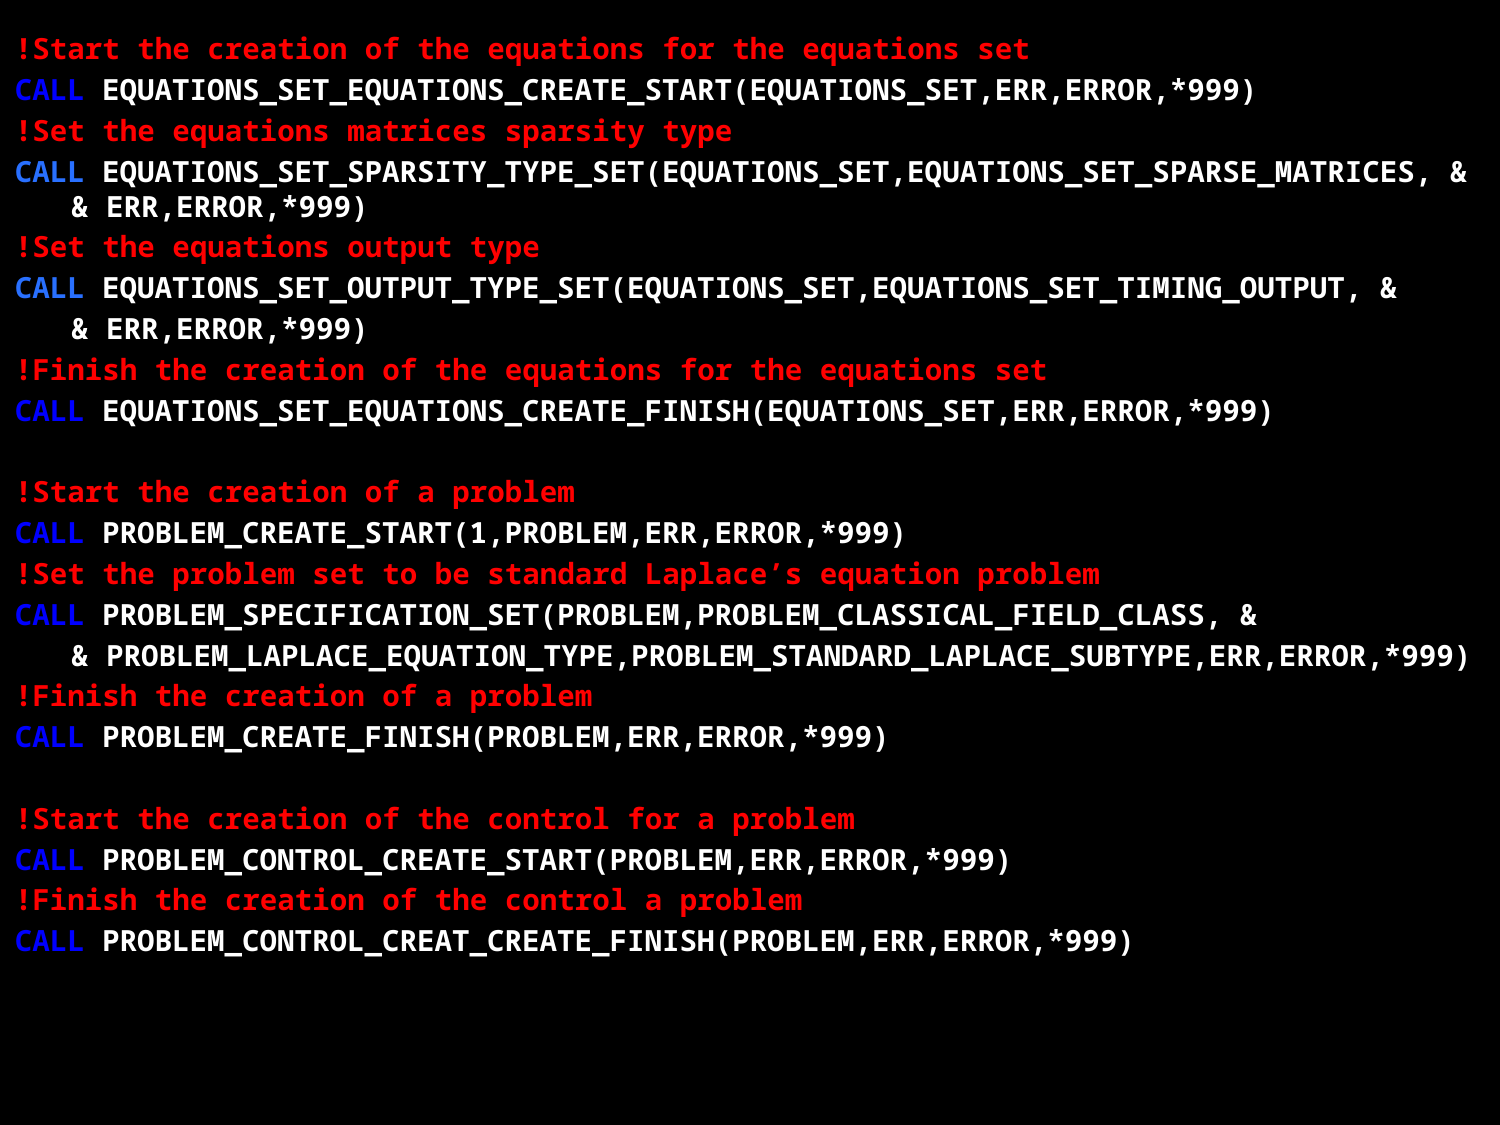

!Start the creation of the equations for the equations set
CALL EQUATIONS_SET_EQUATIONS_CREATE_START(EQUATIONS_SET,ERR,ERROR,*999)
!Set the equations matrices sparsity type
CALL EQUATIONS_SET_SPARSITY_TYPE_SET(EQUATIONS_SET,EQUATIONS_SET_SPARSE_MATRICES, & & ERR,ERROR,*999)
!Set the equations output type
CALL EQUATIONS_SET_OUTPUT_TYPE_SET(EQUATIONS_SET,EQUATIONS_SET_TIMING_OUTPUT, &
	& ERR,ERROR,*999)
!Finish the creation of the equations for the equations set
CALL EQUATIONS_SET_EQUATIONS_CREATE_FINISH(EQUATIONS_SET,ERR,ERROR,*999)

!Start the creation of a problem
CALL PROBLEM_CREATE_START(1,PROBLEM,ERR,ERROR,*999)
!Set the problem set to be standard Laplace’s equation problem
CALL PROBLEM_SPECIFICATION_SET(PROBLEM,PROBLEM_CLASSICAL_FIELD_CLASS, &
	& PROBLEM_LAPLACE_EQUATION_TYPE,PROBLEM_STANDARD_LAPLACE_SUBTYPE,ERR,ERROR,*999)
!Finish the creation of a problem
CALL PROBLEM_CREATE_FINISH(PROBLEM,ERR,ERROR,*999)

!Start the creation of the control for a problem
CALL PROBLEM_CONTROL_CREATE_START(PROBLEM,ERR,ERROR,*999)
!Finish the creation of the control a problem
CALL PROBLEM_CONTROL_CREAT_CREATE_FINISH(PROBLEM,ERR,ERROR,*999)